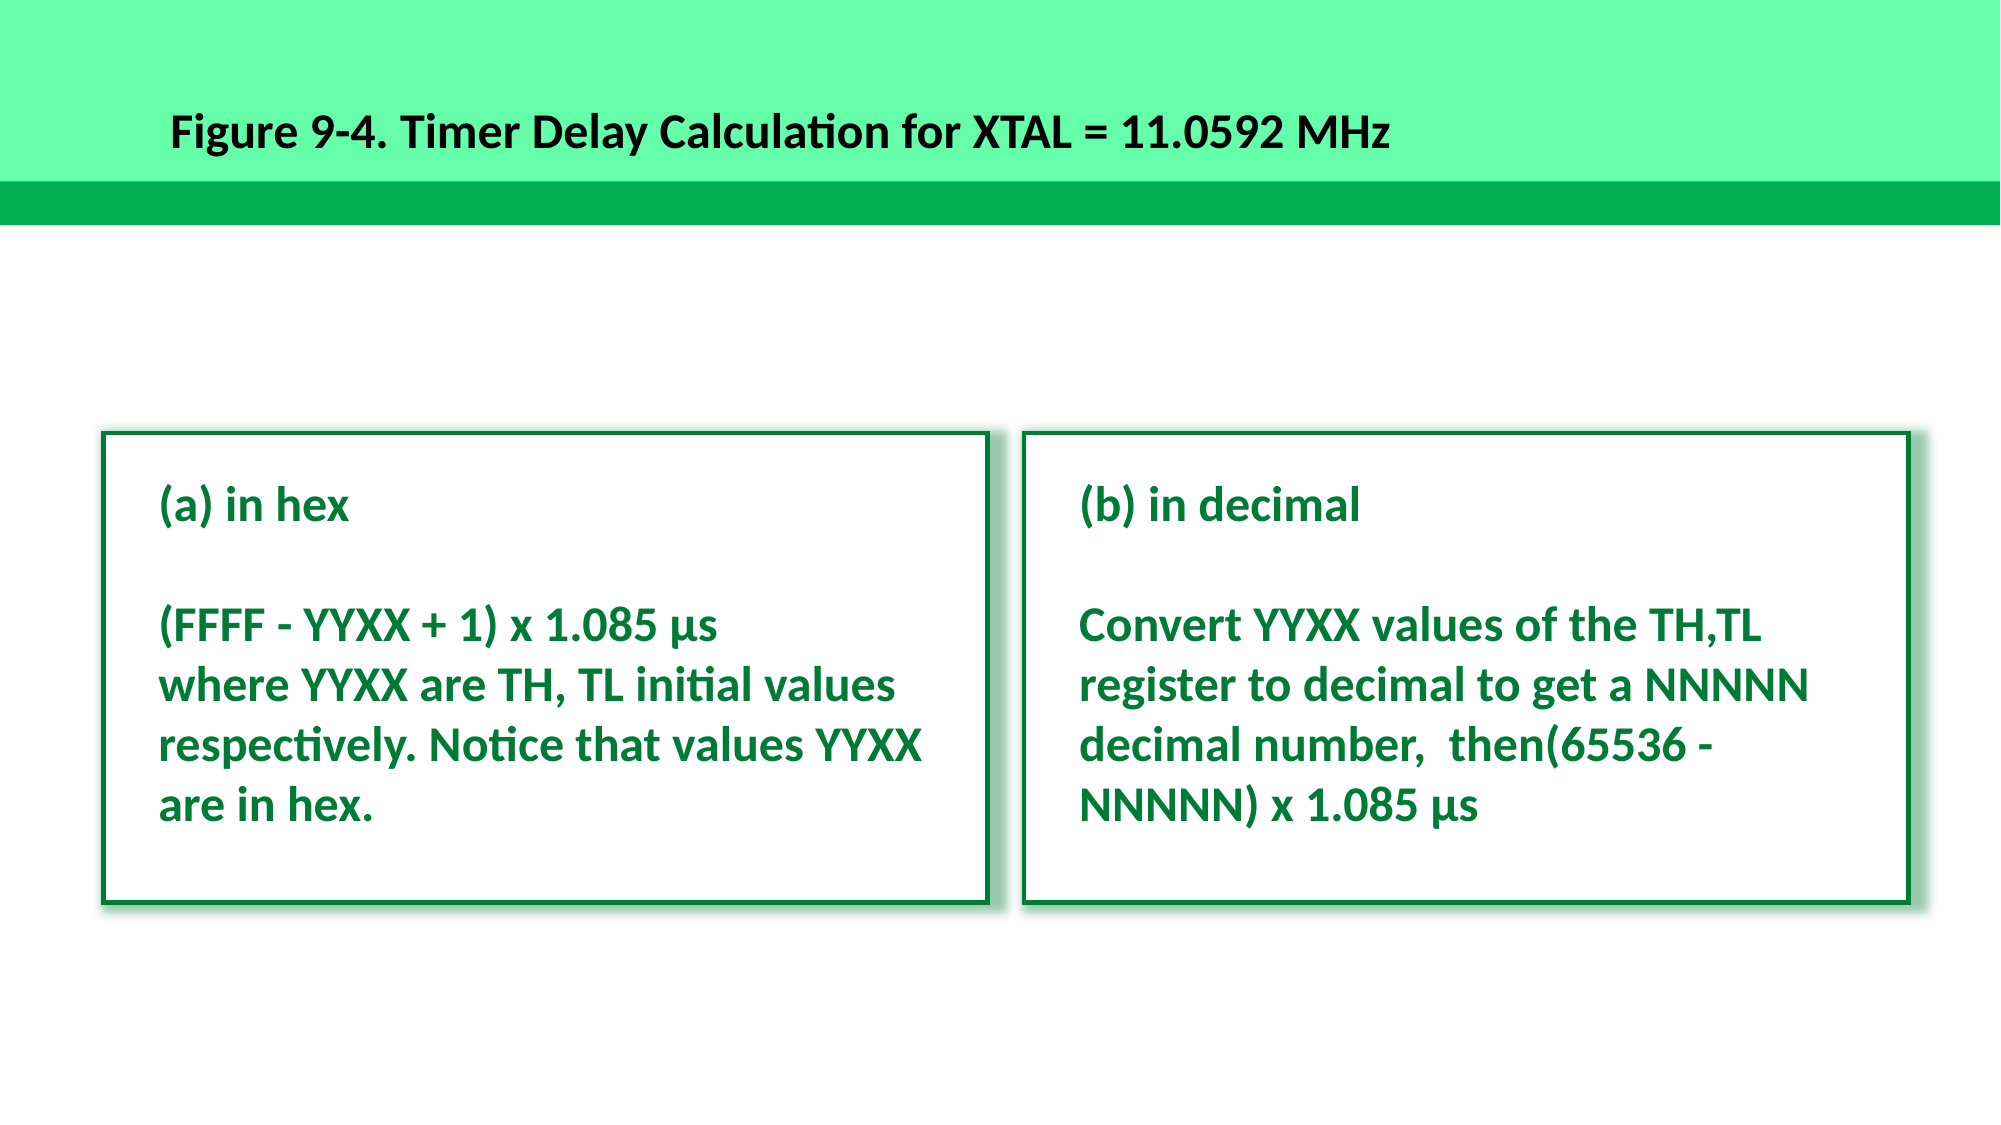

Figure 9-4. Timer Delay Calculation for XTAL = 11.0592 MHz

(a) in hex

(FFFF - YYXX + 1) x 1.085 µs
where YYXX are TH, TL initial values respectively. Notice that values YYXX are in hex.
(b) in decimal

Convert YYXX values of the TH,TL register to decimal to get a NNNNN decimal number,  then(65536 - NNNNN) x 1.085 µs